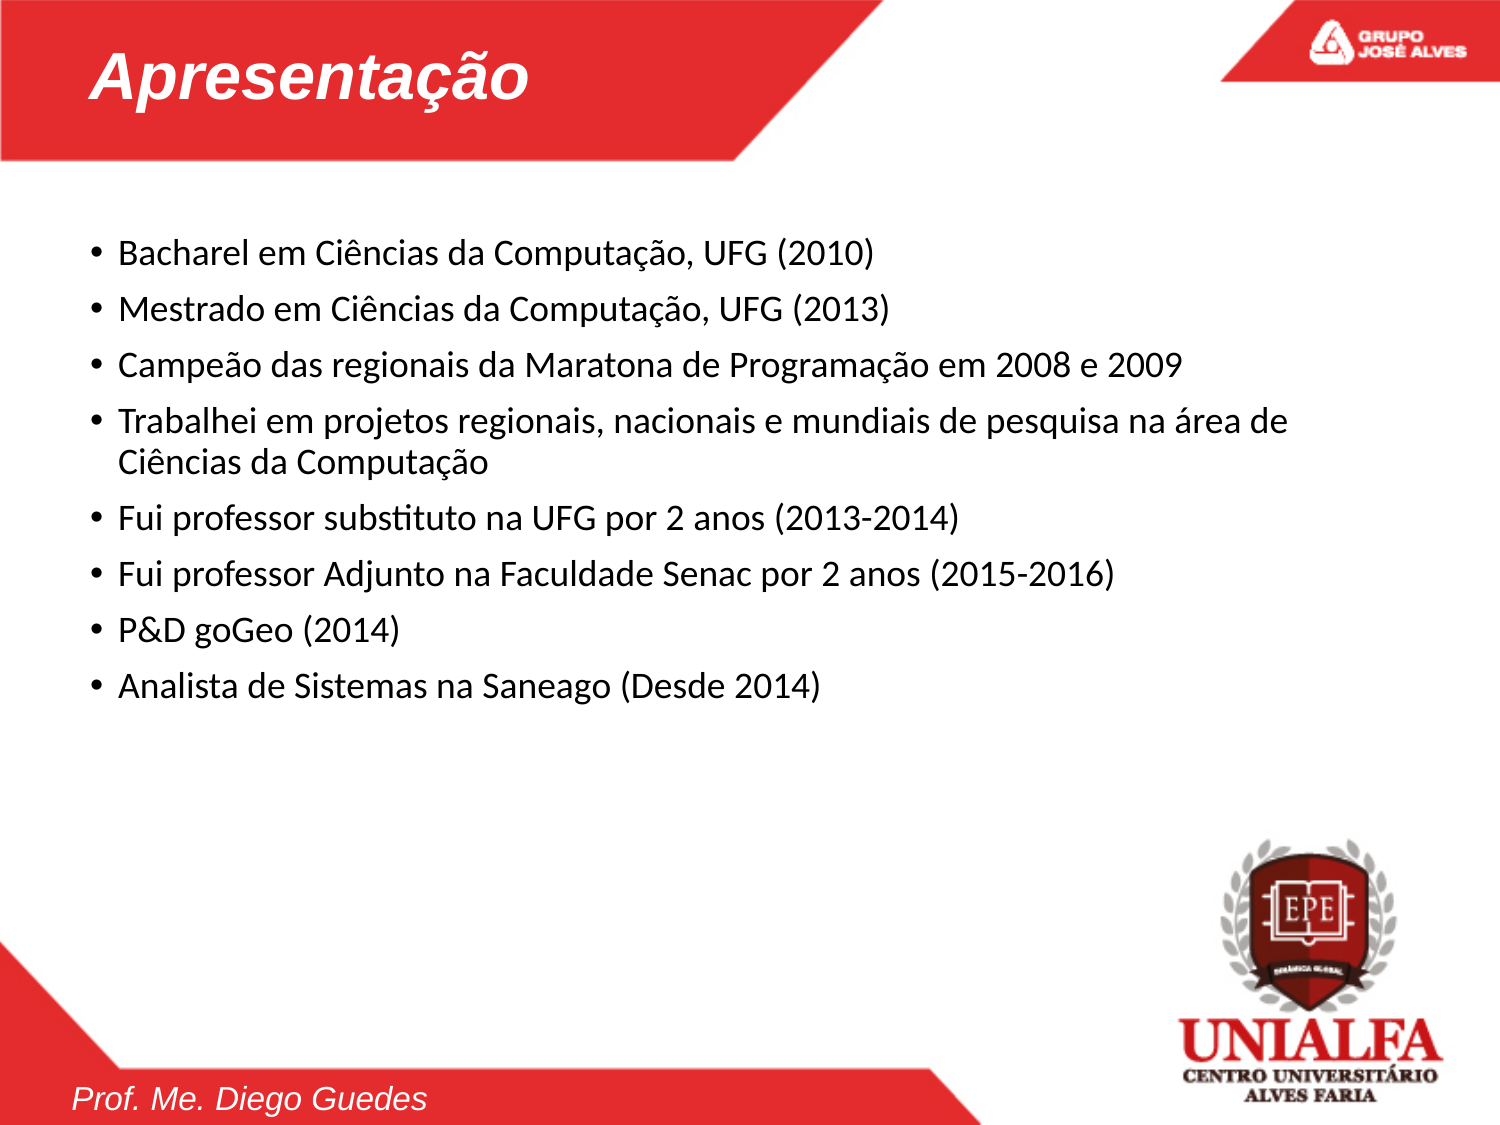

Apresentação
Bacharel em Ciências da Computação, UFG (2010)
Mestrado em Ciências da Computação, UFG (2013)
Campeão das regionais da Maratona de Programação em 2008 e 2009
Trabalhei em projetos regionais, nacionais e mundiais de pesquisa na área de Ciências da Computação
Fui professor substituto na UFG por 2 anos (2013-2014)
Fui professor Adjunto na Faculdade Senac por 2 anos (2015-2016)
P&D goGeo (2014)
Analista de Sistemas na Saneago (Desde 2014)
Prof. Me. Diego Guedes